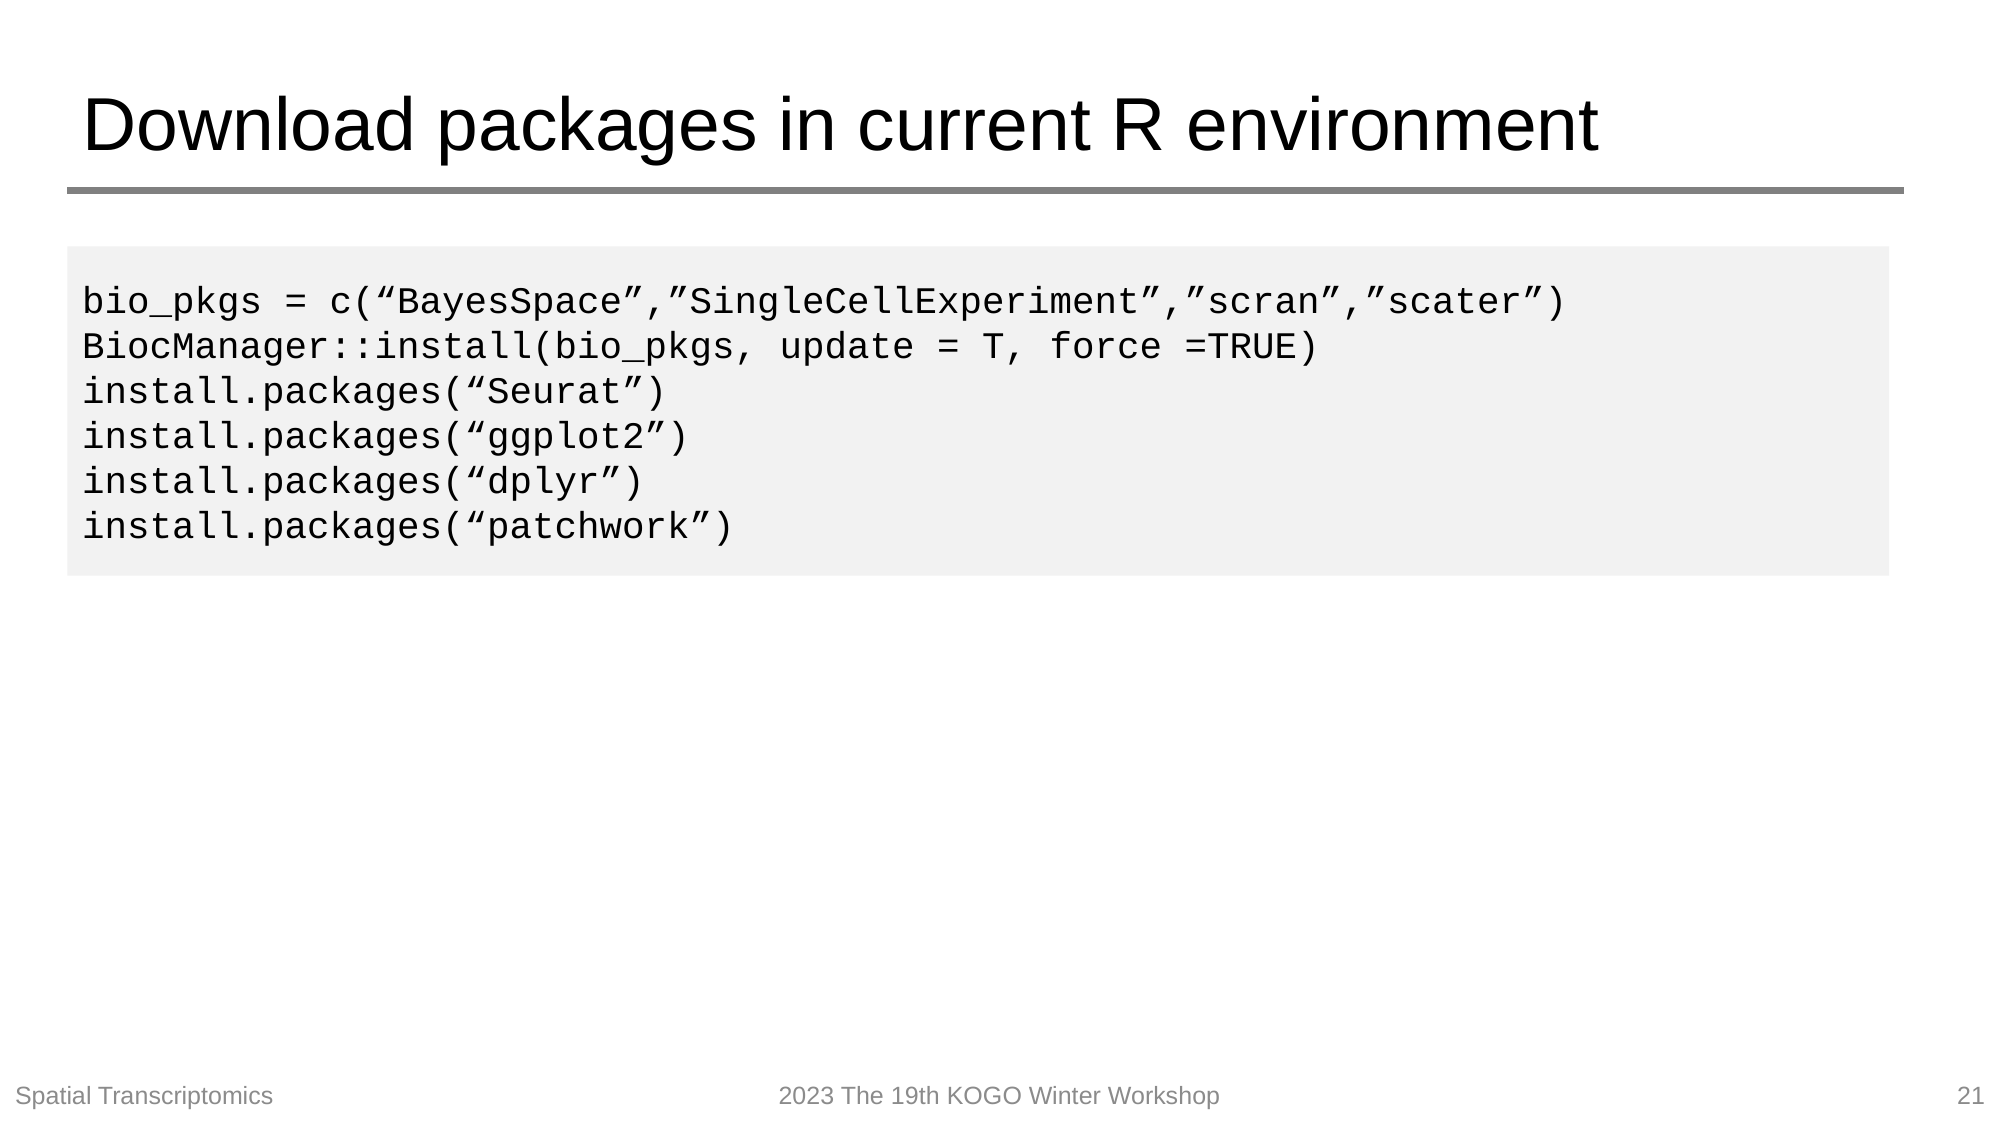

# Download packages in current R environment
bio_pkgs = c(“BayesSpace”,”SingleCellExperiment”,”scran”,”scater”)
BiocManager::install(bio_pkgs, update = T, force =TRUE)
install.packages(“Seurat”)
install.packages(“ggplot2”)
install.packages(“dplyr”)
install.packages(“patchwork”)
Spatial Transcriptomics
2023 The 19th KOGO Winter Workshop
21